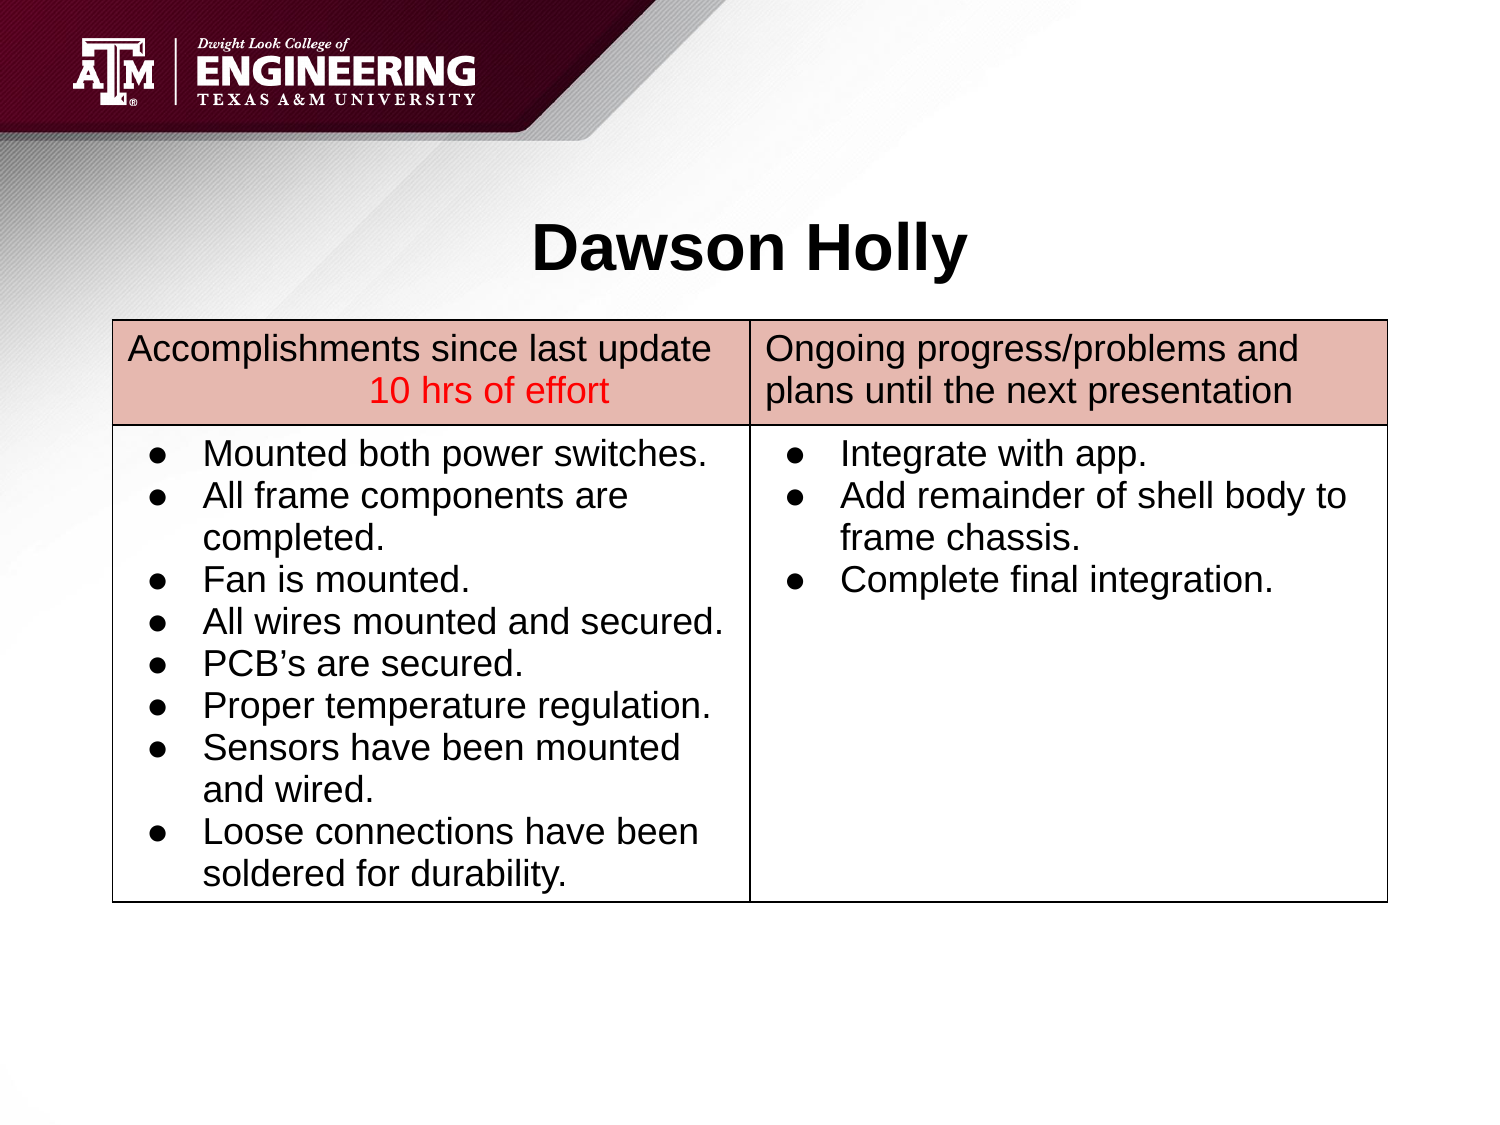

# Dawson Holly
| Accomplishments since last update 10 hrs of effort | Ongoing progress/problems and plans until the next presentation |
| --- | --- |
| Mounted both power switches. All frame components are completed. Fan is mounted. All wires mounted and secured. PCB’s are secured. Proper temperature regulation. Sensors have been mounted and wired. Loose connections have been soldered for durability. | Integrate with app. Add remainder of shell body to frame chassis. Complete final integration. |